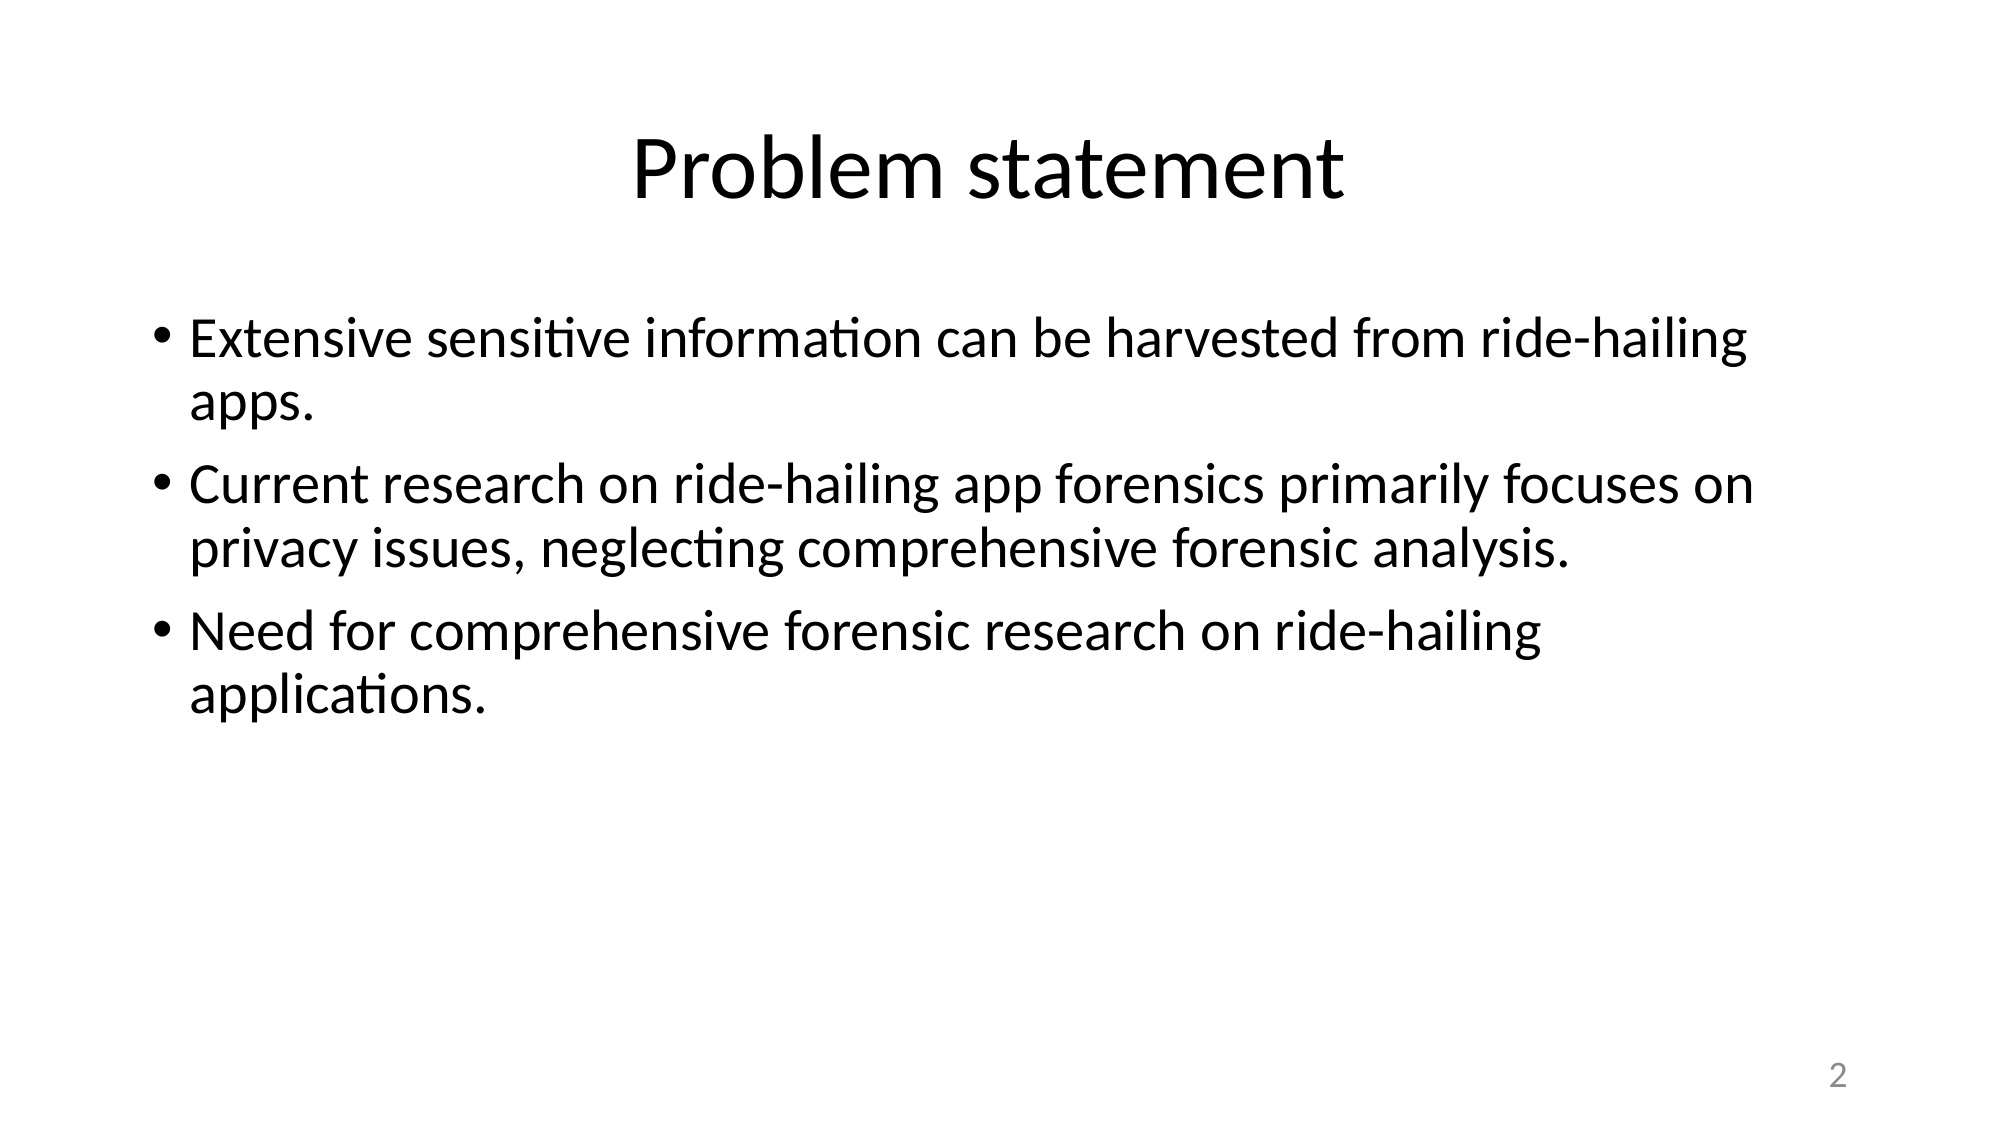

# Problem statement
Extensive sensitive information can be harvested from ride-hailing apps.
Current research on ride-hailing app forensics primarily focuses on privacy issues, neglecting comprehensive forensic analysis.
Need for comprehensive forensic research on ride-hailing applications.
2